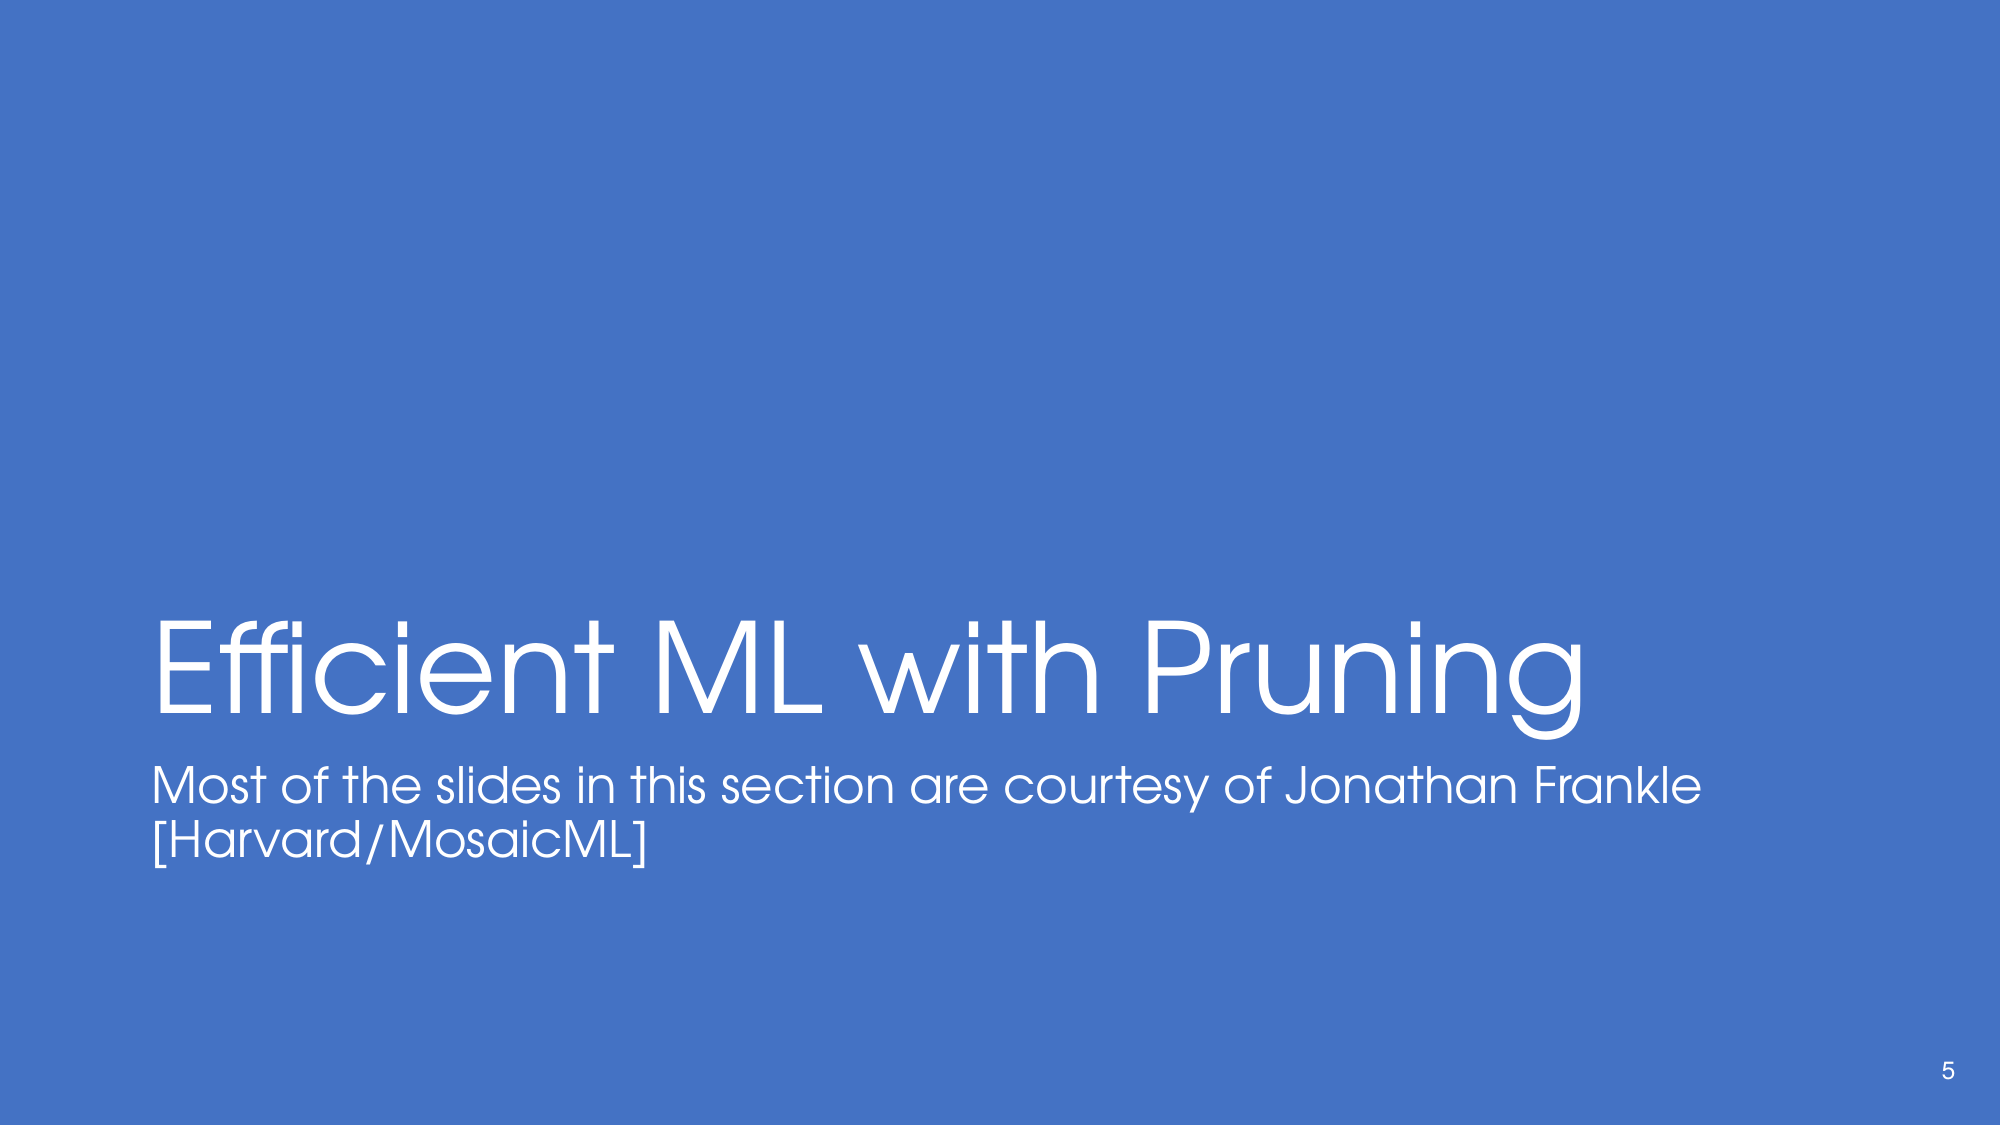

# Efficient ML with Pruning
Most of the slides in this section are courtesy of Jonathan Frankle [Harvard/MosaicML]
5